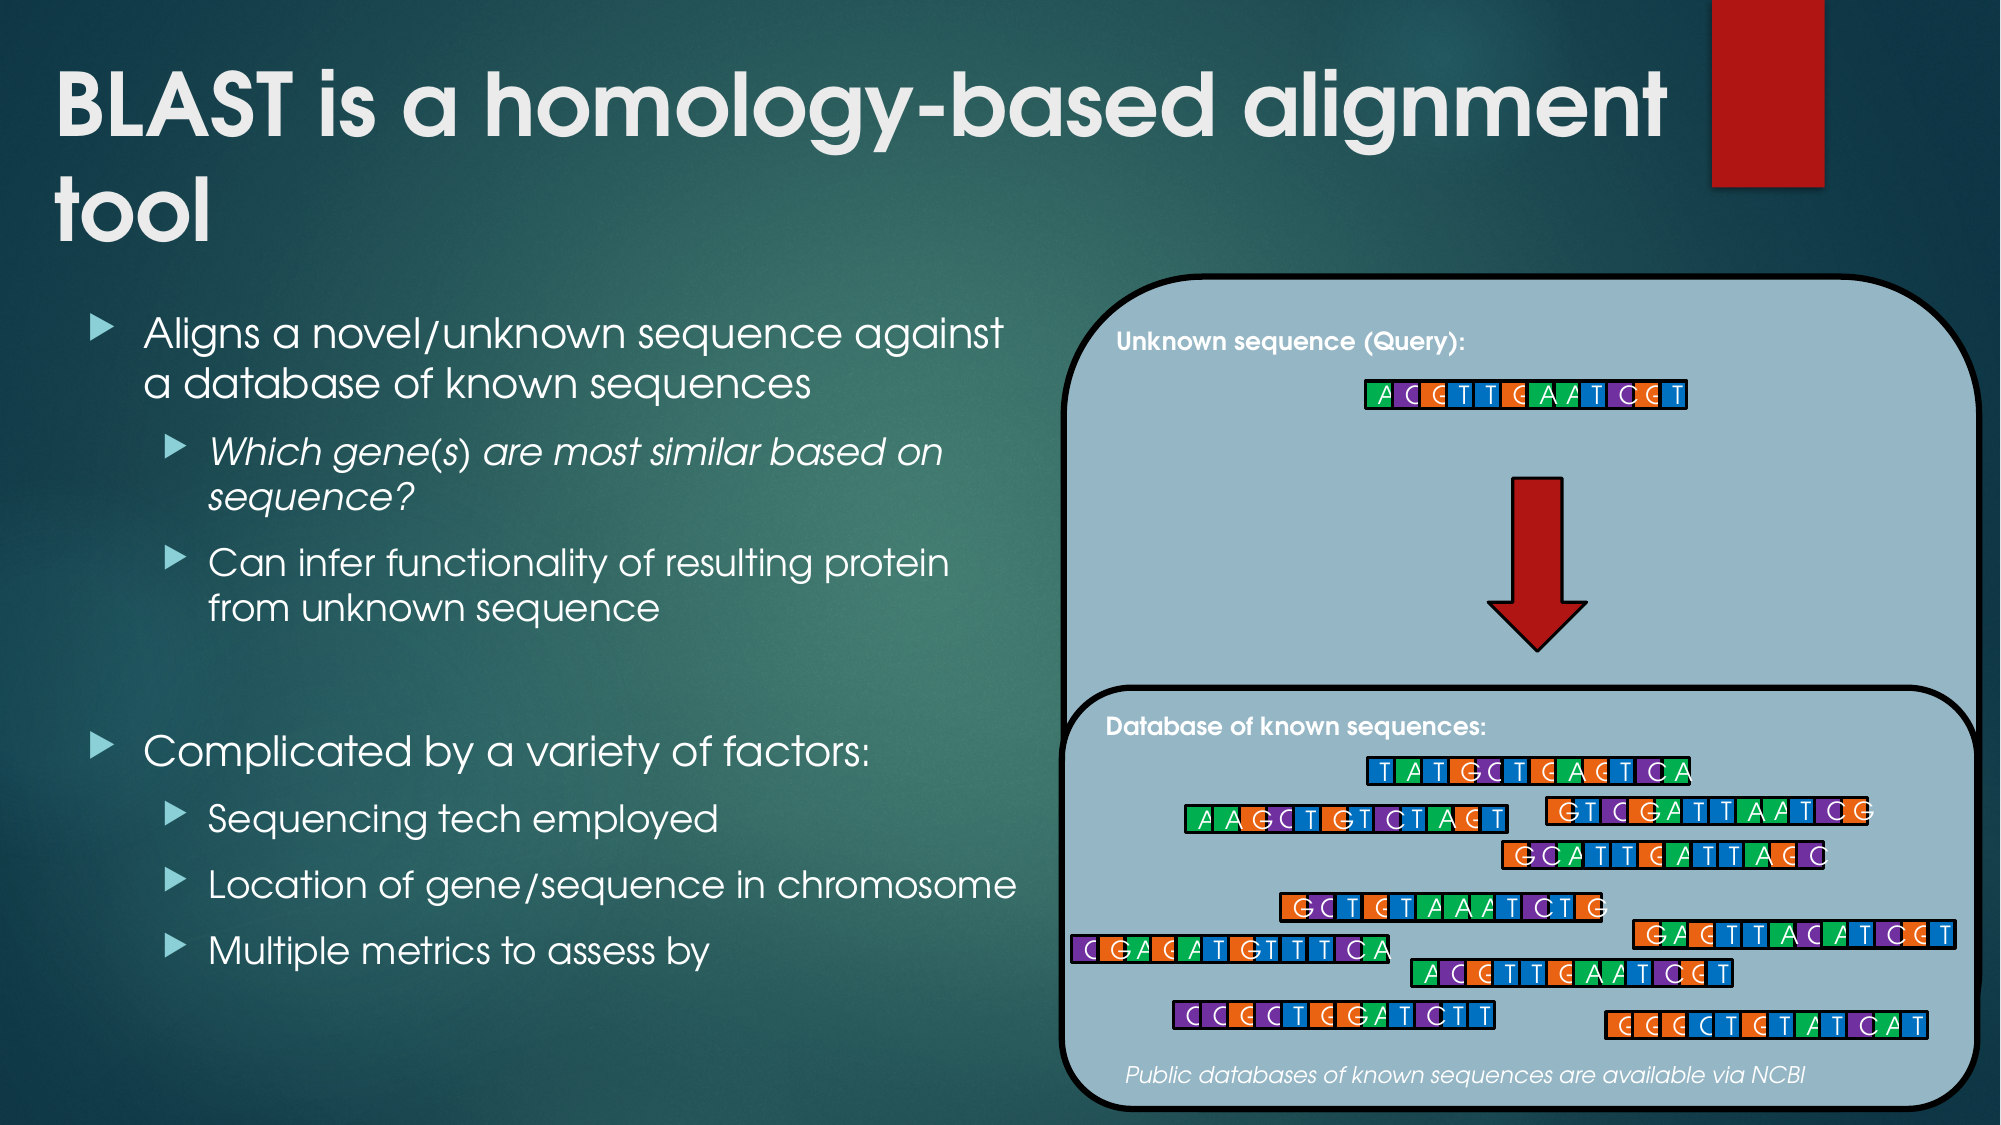

# BLAST is a homology-based alignment tool

Aligns a novel/unknown sequence against a database of known sequences
Which gene(s) are most similar based on sequence?
Can infer functionality of resulting protein from unknown sequence

Complicated by a variety of factors:
Sequencing tech employed
Location of gene/sequence in chromosome
Multiple metrics to assess by

Unknown sequence (Query):
A
T
G
T
A
T
A
C
G
T
G
C

Database of known sequences:
T
G
T
A
A
T
T
A
G
C
G
C
T
A
T
G
A
T
C
G
A
T
G
C
C
T
A
G
T
A
G
T
A
T
G
C
G
C
A
T
T
T
A
G
A
T
G
C
A
T
T
G
A
T
C
G
T
A
G
C
G
A
G
T
C
A
T
G
T
A
T
C
G
T
T
A
A
T
C
G
A
T
G
C
A
T
G
T
A
T
A
C
G
T
G
C
A
T
T
T
G
T
C
C
G
C
G
C
A
T
A
T
T
T
G
G
G
C
G
C
Public databases of known sequences are available via NCBI